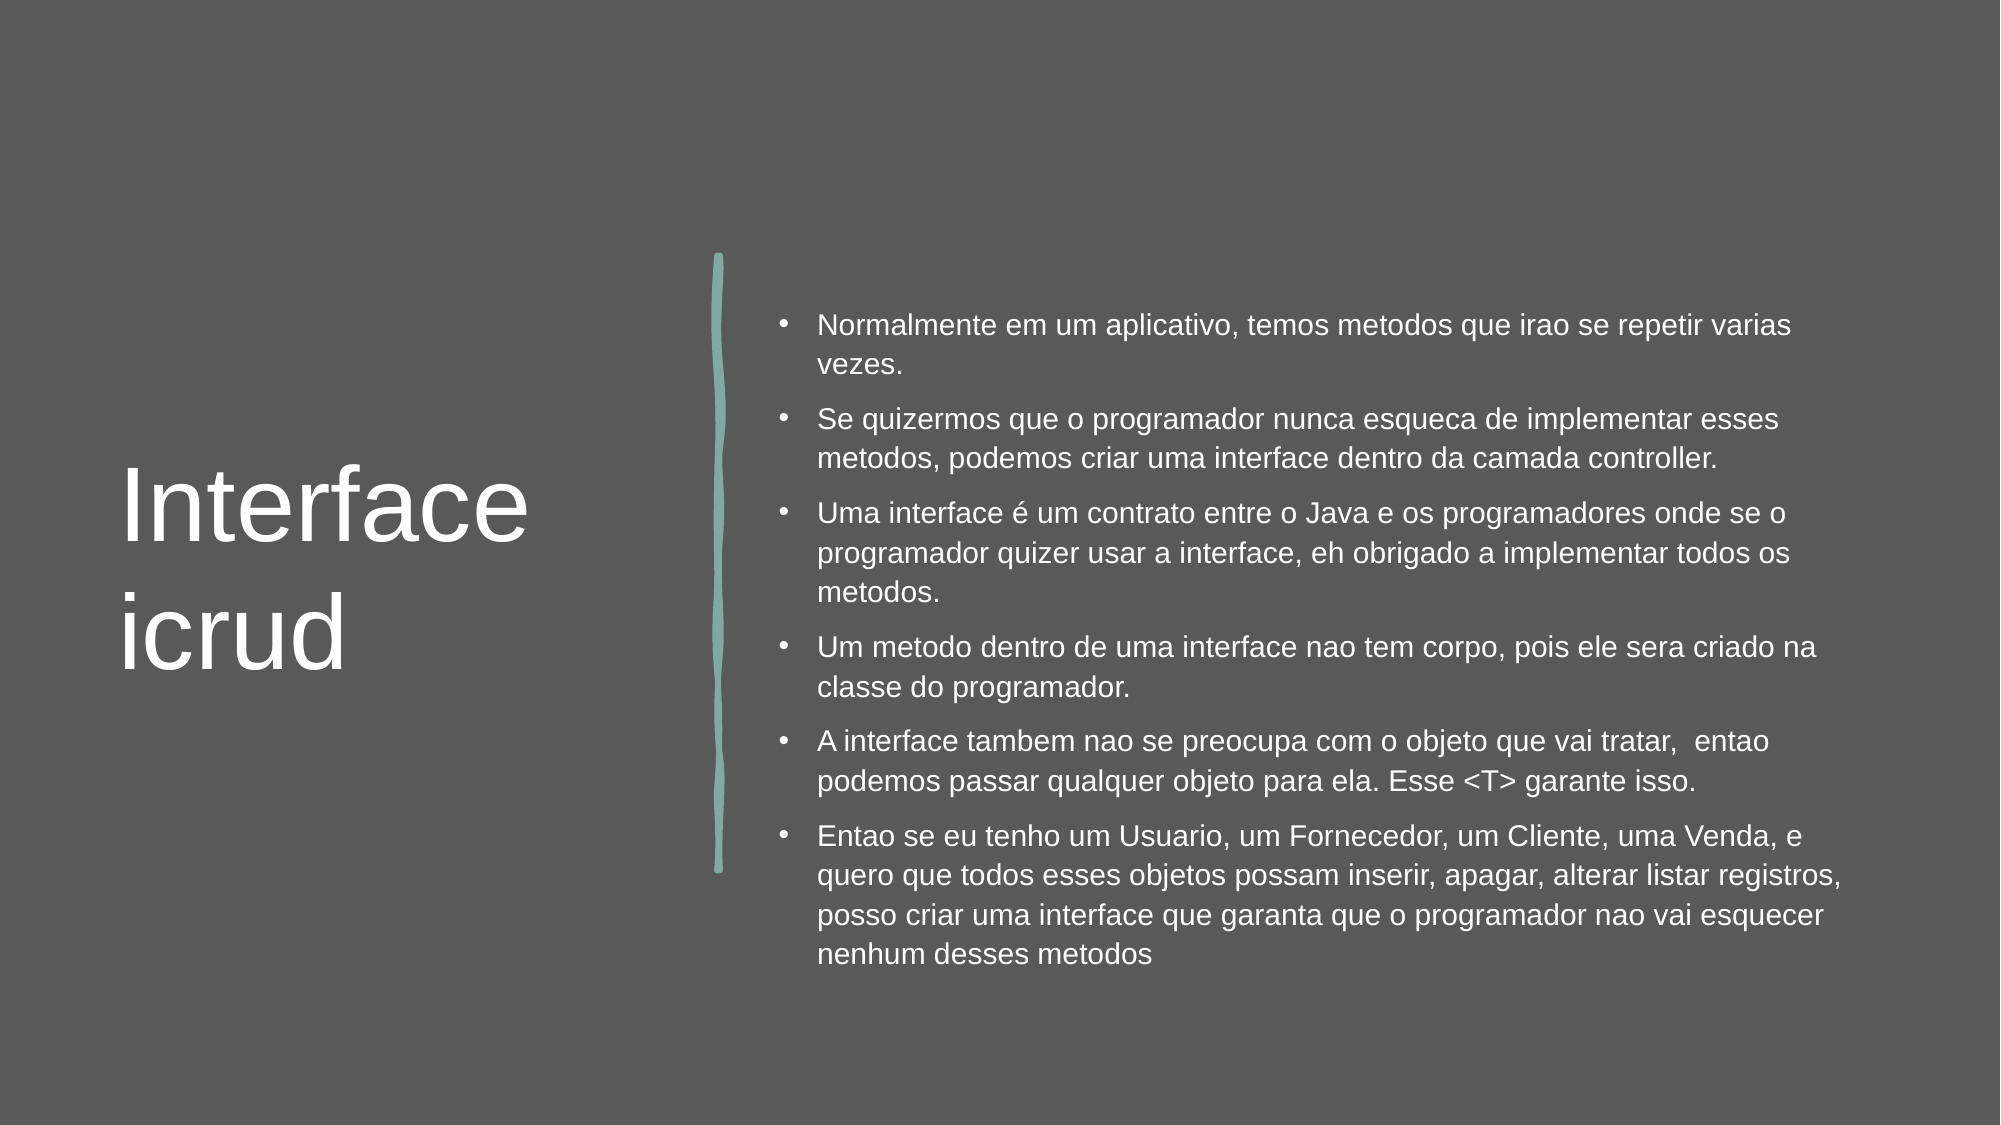

# Interface icrud

Normalmente em um aplicativo, temos metodos que irao se repetir varias vezes.
Se quizermos que o programador nunca esqueca de implementar esses metodos, podemos criar uma interface dentro da camada controller.
Uma interface é um contrato entre o Java e os programadores onde se o programador quizer usar a interface, eh obrigado a implementar todos os metodos.
Um metodo dentro de uma interface nao tem corpo, pois ele sera criado na classe do programador.
A interface tambem nao se preocupa com o objeto que vai tratar,  entao podemos passar qualquer objeto para ela. Esse <T> garante isso.
Entao se eu tenho um Usuario, um Fornecedor, um Cliente, uma Venda, e quero que todos esses objetos possam inserir, apagar, alterar listar registros, posso criar uma interface que garanta que o programador nao vai esquecer nenhum desses metodos